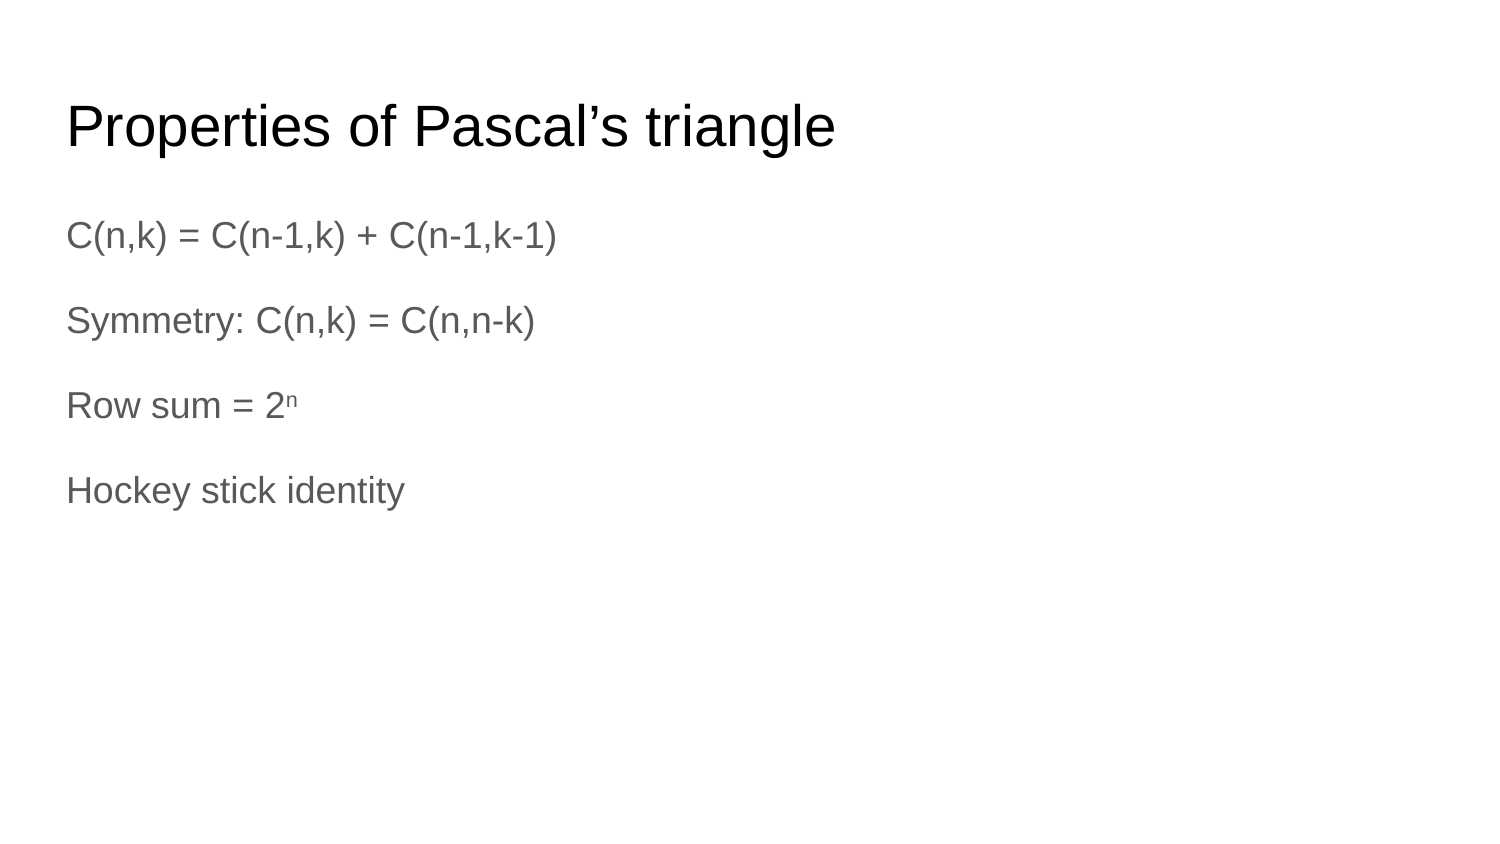

# Properties of Pascal’s triangle
C(n,k) = C(n-1,k) + C(n-1,k-1)
Symmetry: C(n,k) = C(n,n-k)
Row sum = 2n
Hockey stick identity